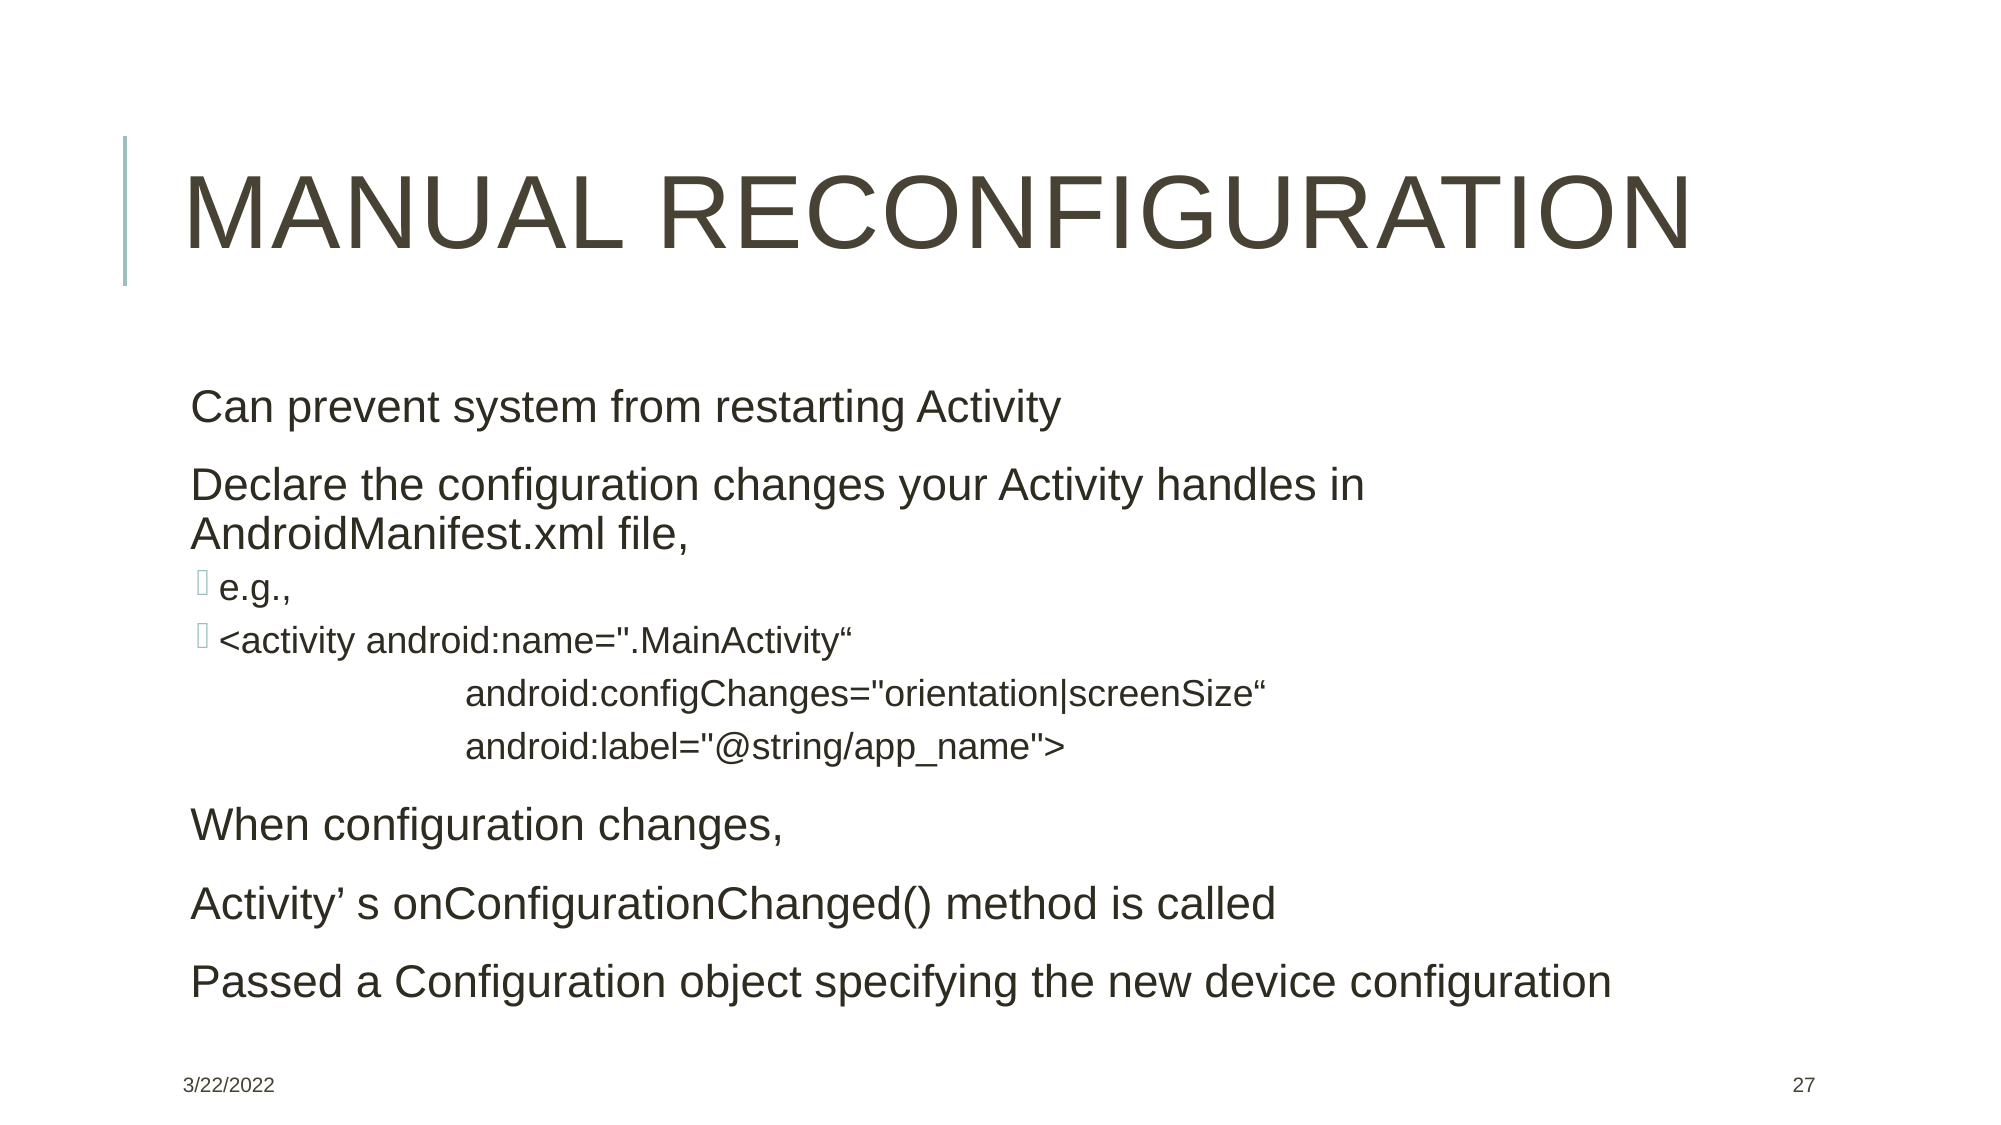

# Manual Reconfiguration
Can prevent system from restarting Activity
Declare the configuration changes your Activity handles in AndroidManifest.xml file,
e.g.,
<activity android:name=".MainActivity“
	     android:configChanges="orientation|screenSize“
	     android:label="@string/app_name">
When configuration changes,
Activity’ s onConﬁgurationChanged() method is called
Passed a Configuration object specifying the new device configuration

3/22/2022
27